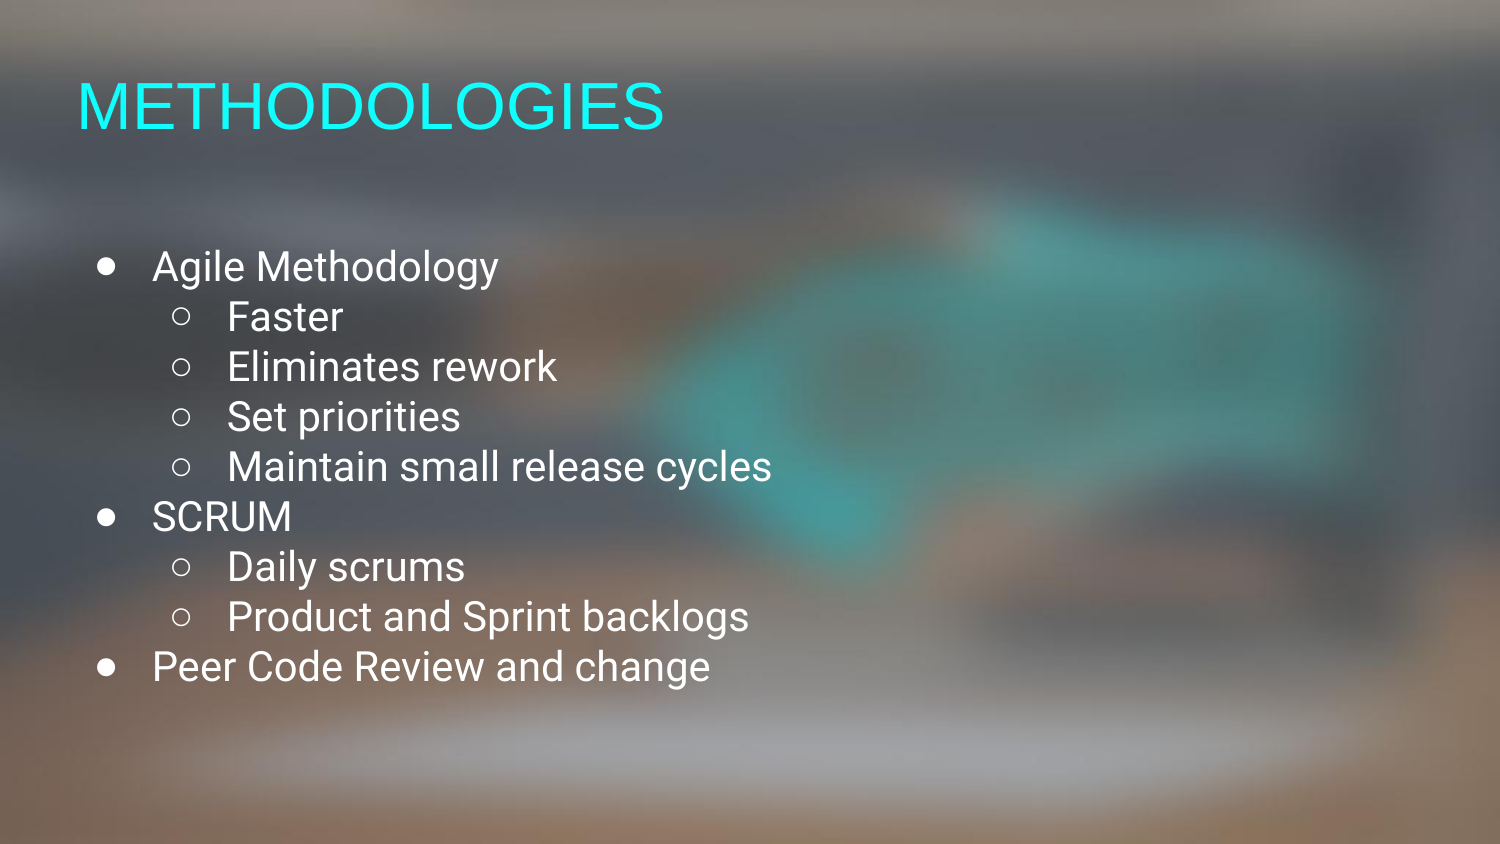

METHODOLOGIES
Agile Methodology
Faster
Eliminates rework
Set priorities
Maintain small release cycles
SCRUM
Daily scrums
Product and Sprint backlogs
Peer Code Review and change